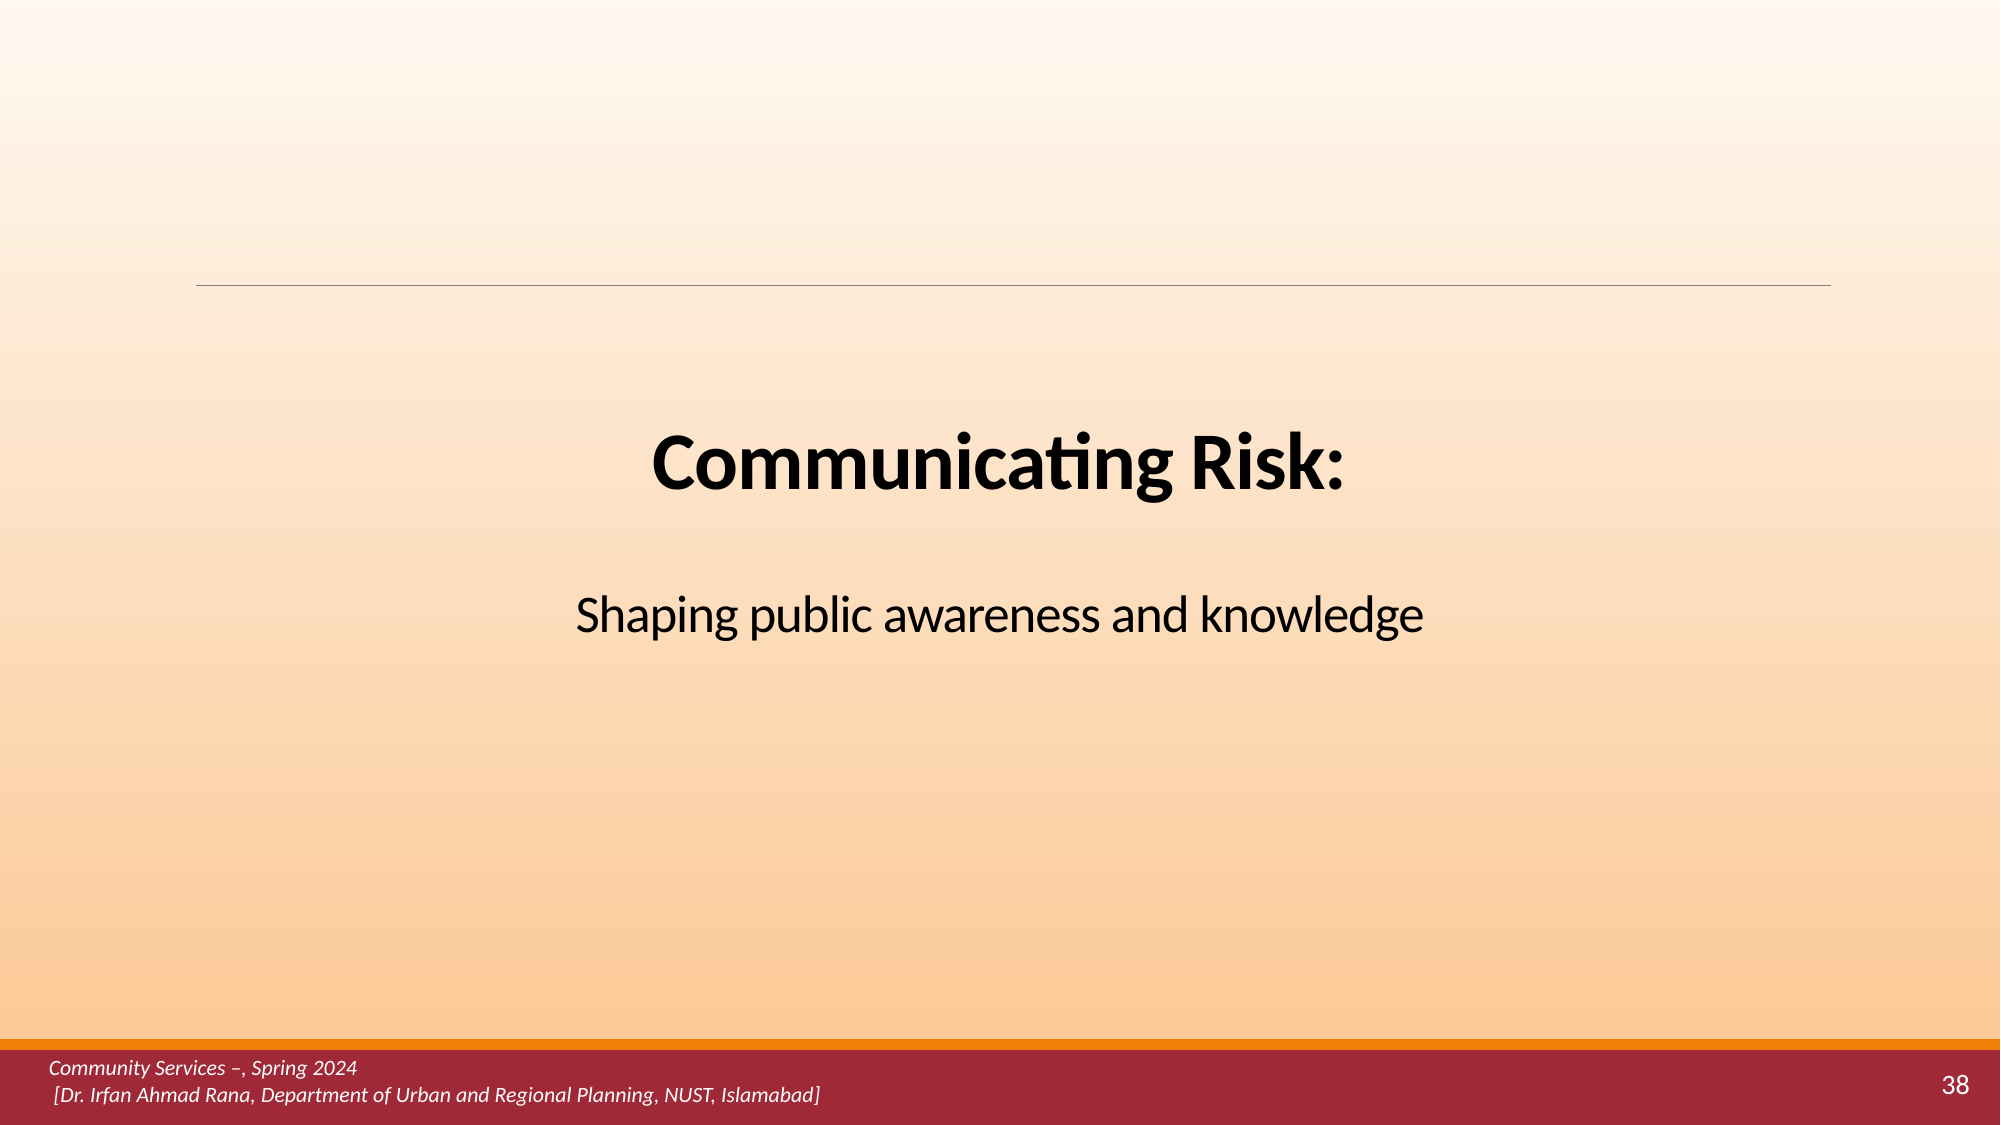

# Communicating Risk: Shaping public awareness and knowledge